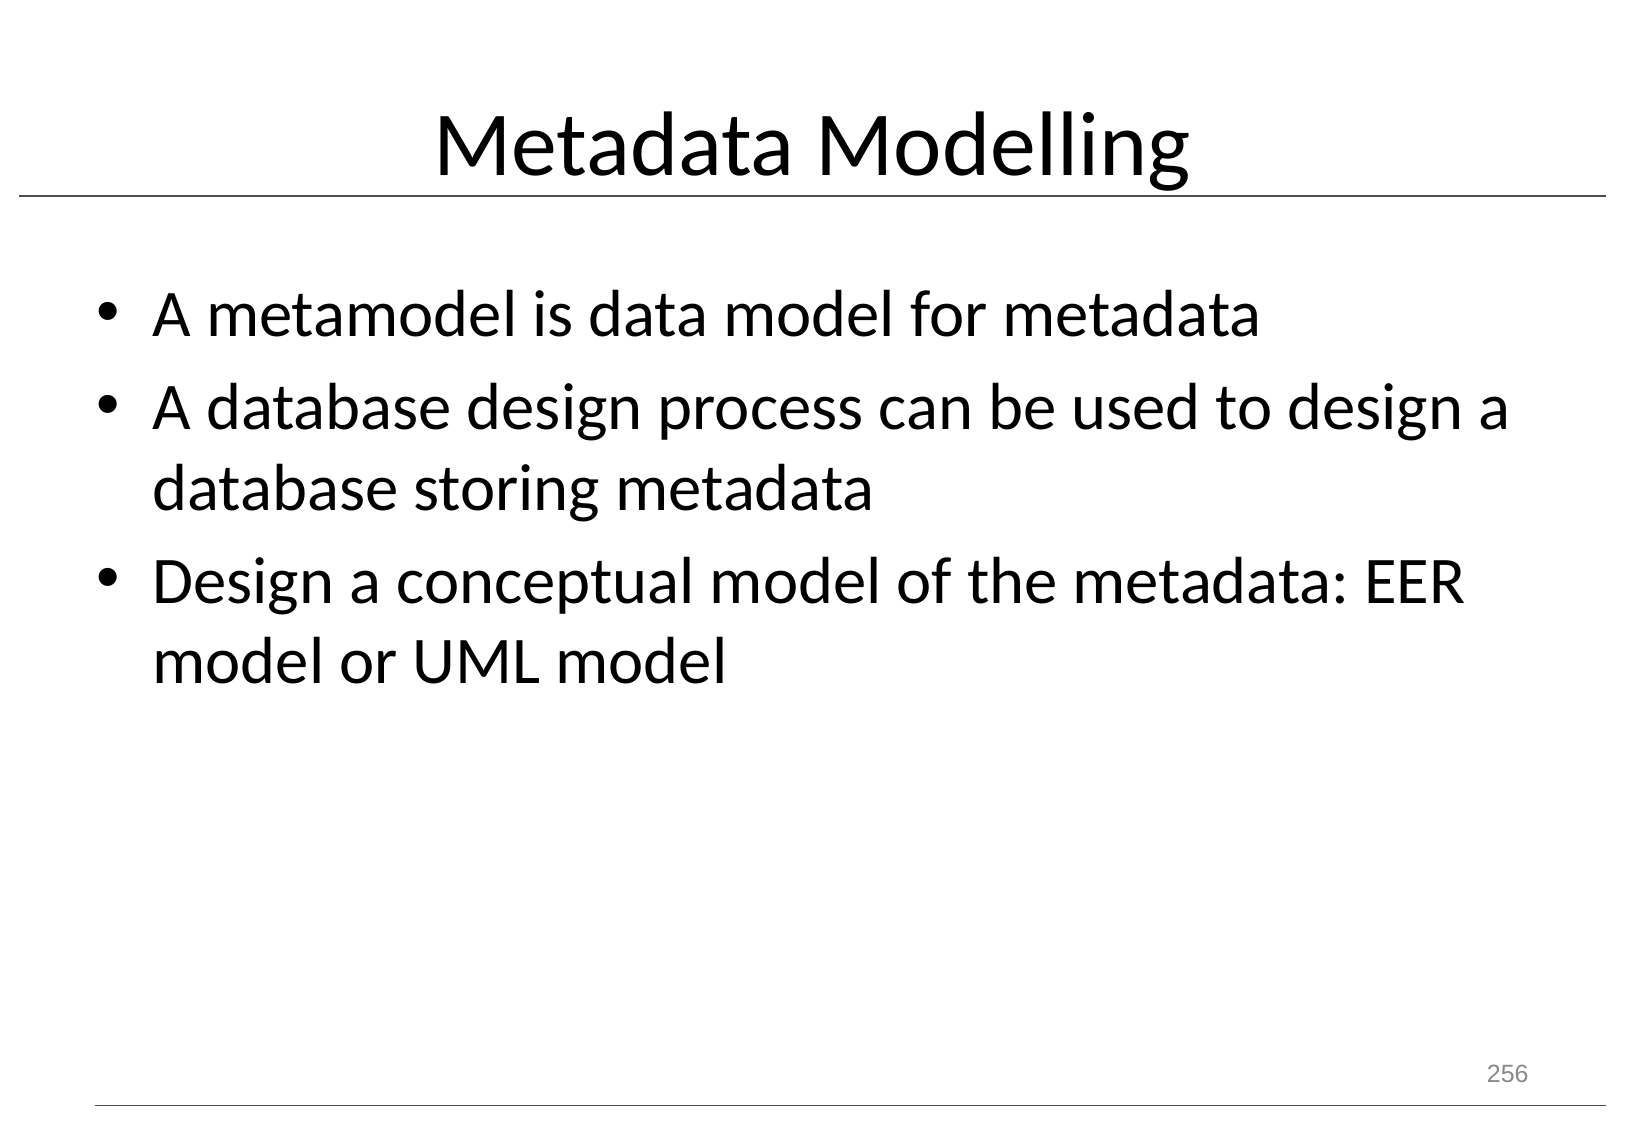

# Metadata Modelling
A metamodel is data model for metadata
A database design process can be used to design a database storing metadata
Design a conceptual model of the metadata: EER model or UML model

256